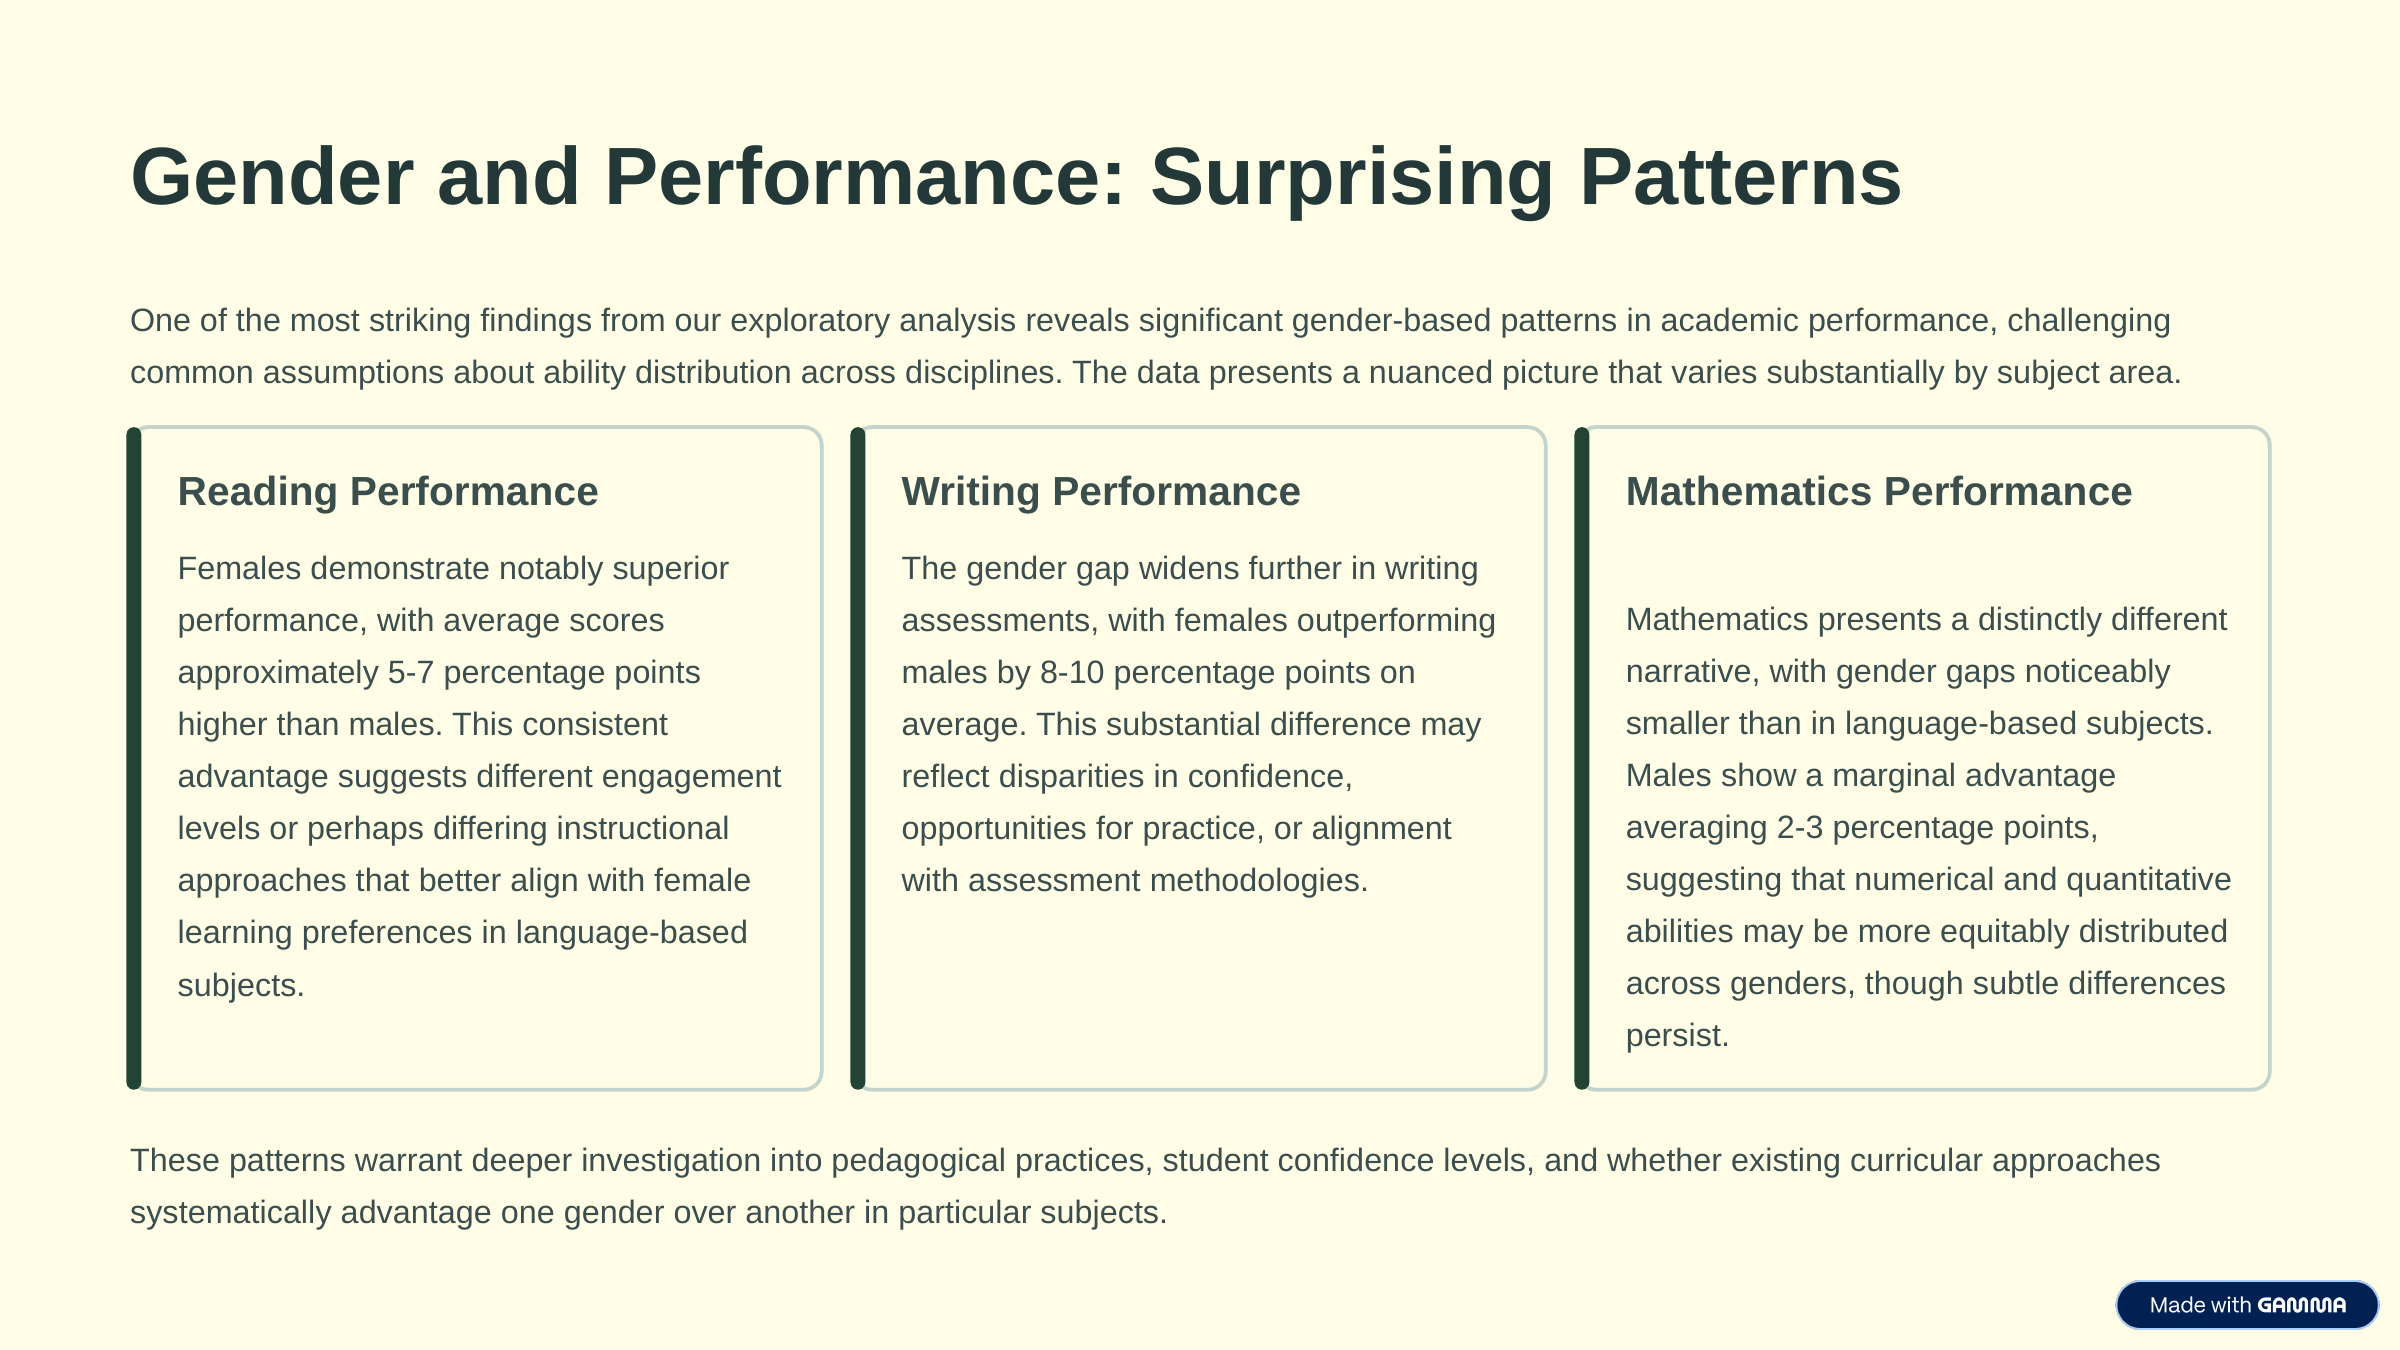

Gender and Performance: Surprising Patterns
One of the most striking findings from our exploratory analysis reveals significant gender-based patterns in academic performance, challenging common assumptions about ability distribution across disciplines. The data presents a nuanced picture that varies substantially by subject area.

Reading Performance
Writing Performance
Mathematics Performance
Females demonstrate notably superior performance, with average scores approximately 5-7 percentage points higher than males. This consistent advantage suggests different engagement levels or perhaps differing instructional approaches that better align with female learning preferences in language-based subjects.
The gender gap widens further in writing assessments, with females outperforming males by 8-10 percentage points on average. This substantial difference may reflect disparities in confidence, opportunities for practice, or alignment with assessment methodologies.
Mathematics presents a distinctly different narrative, with gender gaps noticeably smaller than in language-based subjects. Males show a marginal advantage averaging 2-3 percentage points, suggesting that numerical and quantitative abilities may be more equitably distributed across genders, though subtle differences persist.
These patterns warrant deeper investigation into pedagogical practices, student confidence levels, and whether existing curricular approaches systematically advantage one gender over another in particular subjects.